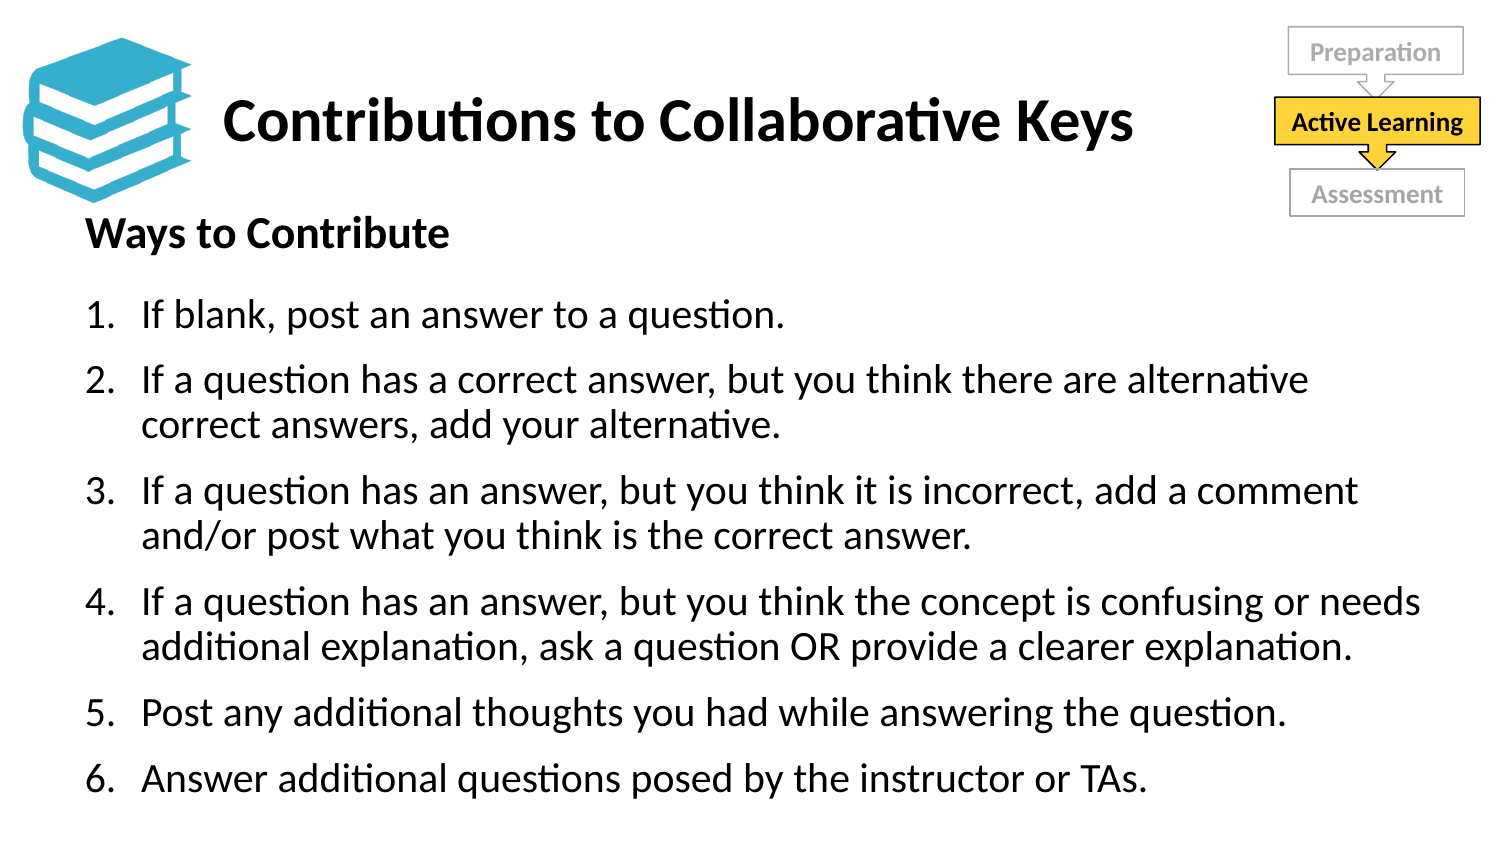

Preparation
Active Learning
Assessment
# Contributions to Collaborative Keys
Ways to Contribute
If blank, post an answer to a question.
If a question has a correct answer, but you think there are alternative correct answers, add your alternative.
If a question has an answer, but you think it is incorrect, add a comment and/or post what you think is the correct answer.
If a question has an answer, but you think the concept is confusing or needs additional explanation, ask a question OR provide a clearer explanation.
Post any additional thoughts you had while answering the question.
Answer additional questions posed by the instructor or TAs.